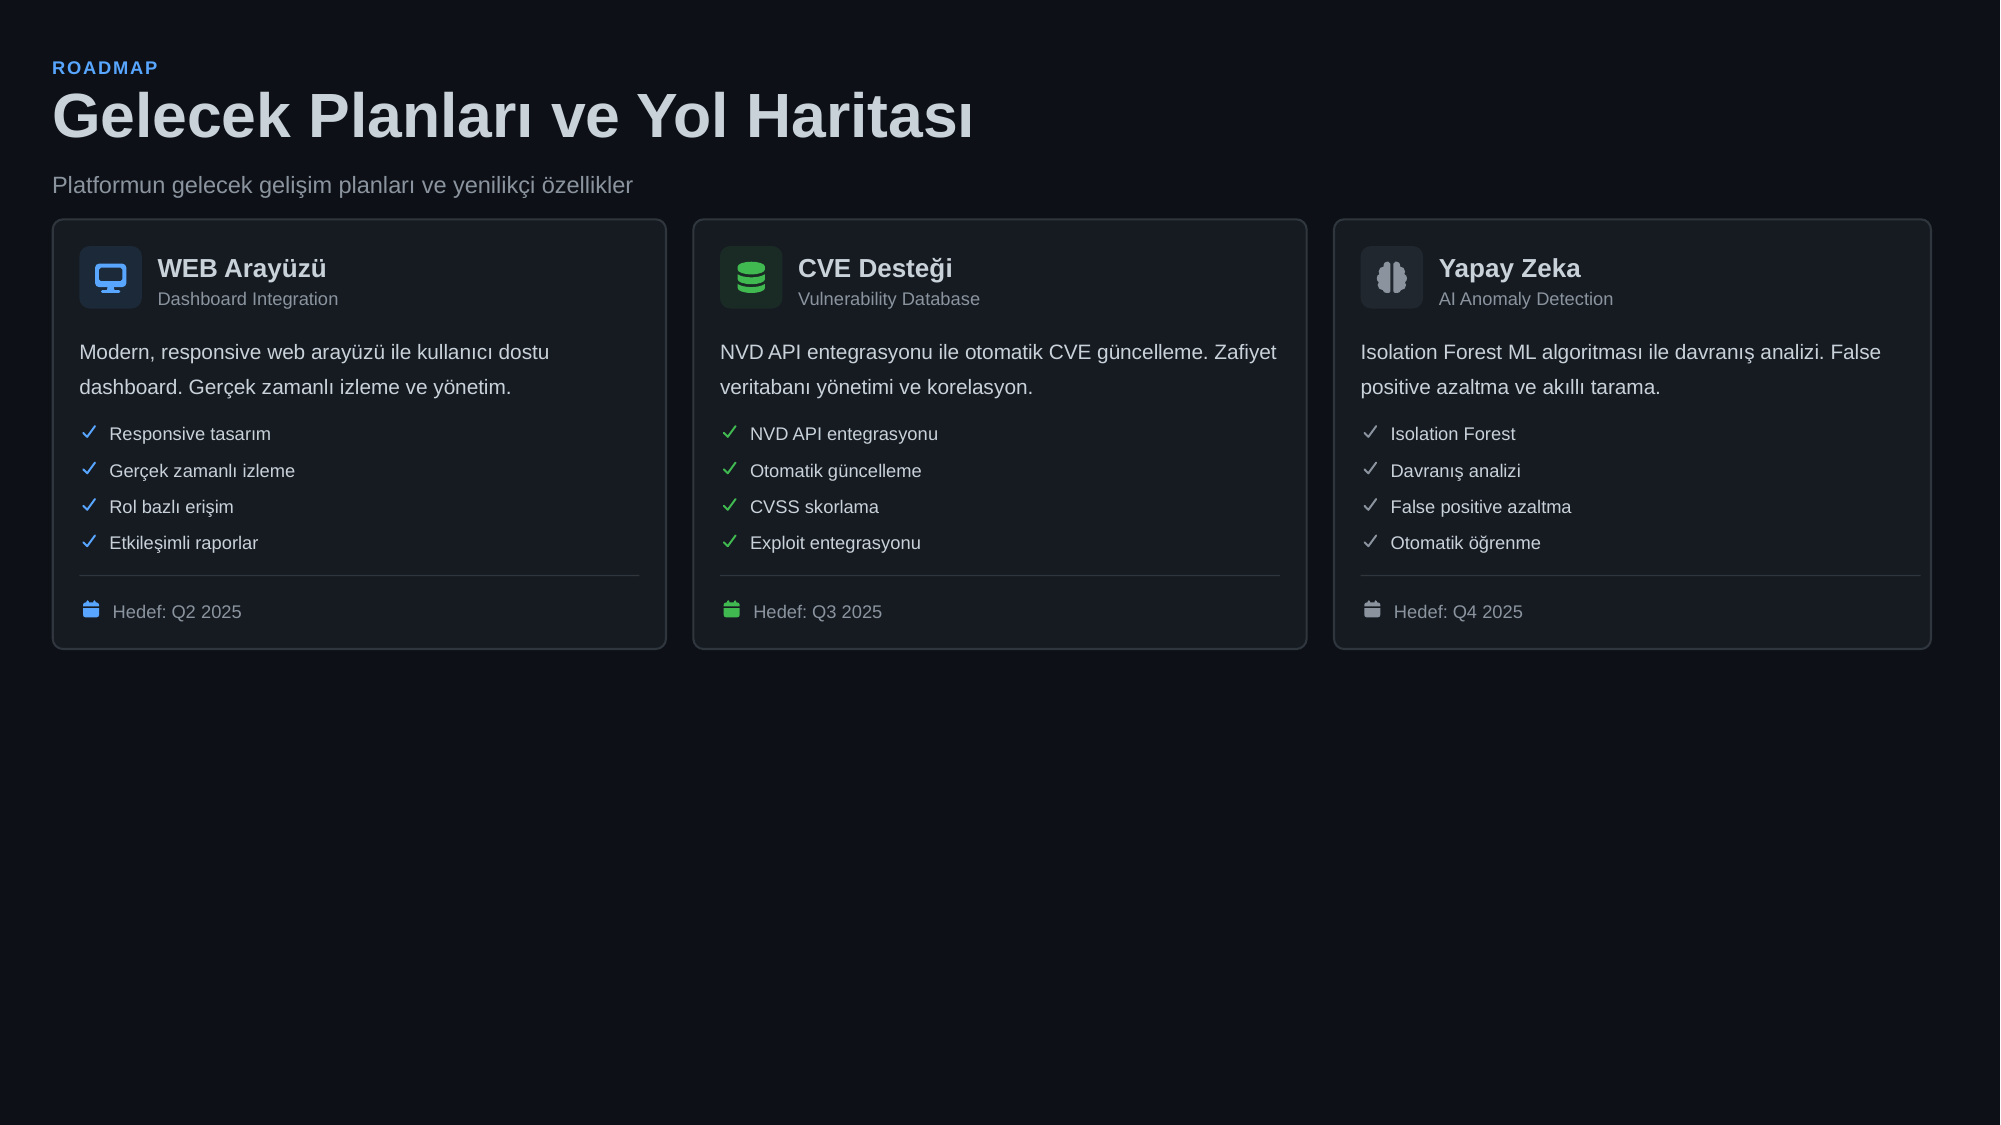

ROADMAP
Gelecek Planları ve Yol Haritası
Platformun gelecek gelişim planları ve yenilikçi özellikler

WEB Arayüzü

CVE Desteği

Yapay Zeka

Dashboard Integration
Vulnerability Database
AI Anomaly Detection
Modern, responsive web arayüzü ile kullanıcı dostu dashboard. Gerçek zamanlı izleme ve yönetim.
NVD API entegrasyonu ile otomatik CVE güncelleme. Zafiyet veritabanı yönetimi ve korelasyon.
Isolation Forest ML algoritması ile davranış analizi. False positive azaltma ve akıllı tarama.
Responsive tasarım
NVD API entegrasyonu
Isolation Forest

Gerçek zamanlı izleme
Otomatik güncelleme
Davranış analizi

Rol bazlı erişim
CVSS skorlama
False positive azaltma

Etkileşimli raporlar
Exploit entegrasyonu
Otomatik öğrenme

Hedef: Q2 2025
Hedef: Q3 2025
Hedef: Q4 2025

Yapay Zeka

AI destekli anomali tespiti